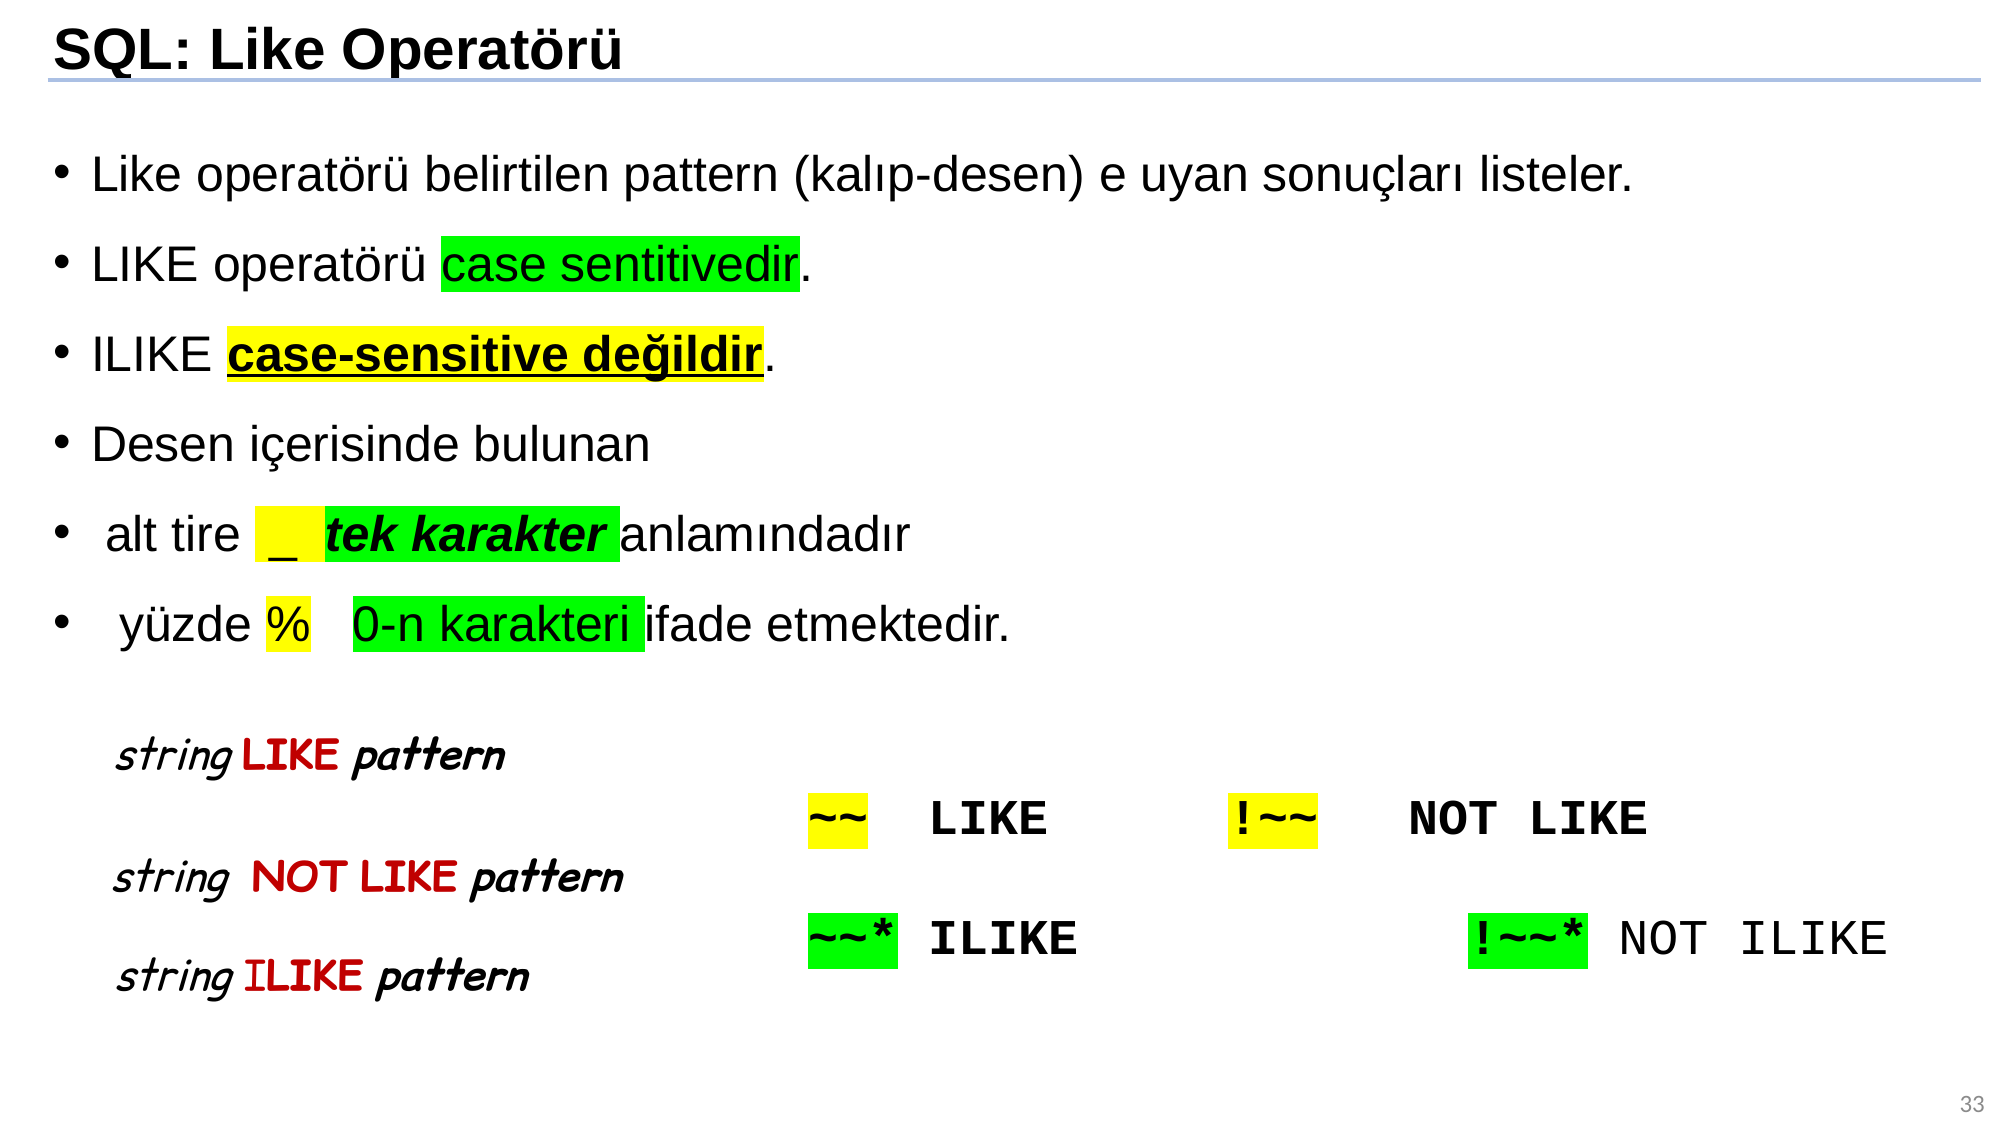

SQL: Like Operatörü
Like operatörü belirtilen pattern (kalıp-desen) e uyan sonuçları listeler.
LIKE operatörü case sentitivedir.
ILIKE case-sensitive değildir.
Desen içerisinde bulunan
 alt tire  _  tek karakter anlamındadır
  yüzde %   0-n karakteri ifade etmektedir.
string LIKE pattern
~~  LIKE      !~~ 	NOT LIKE

~~* ILIKE 		  !~~* NOT ILIKE
string  NOT LIKE pattern
string ILIKE pattern
33